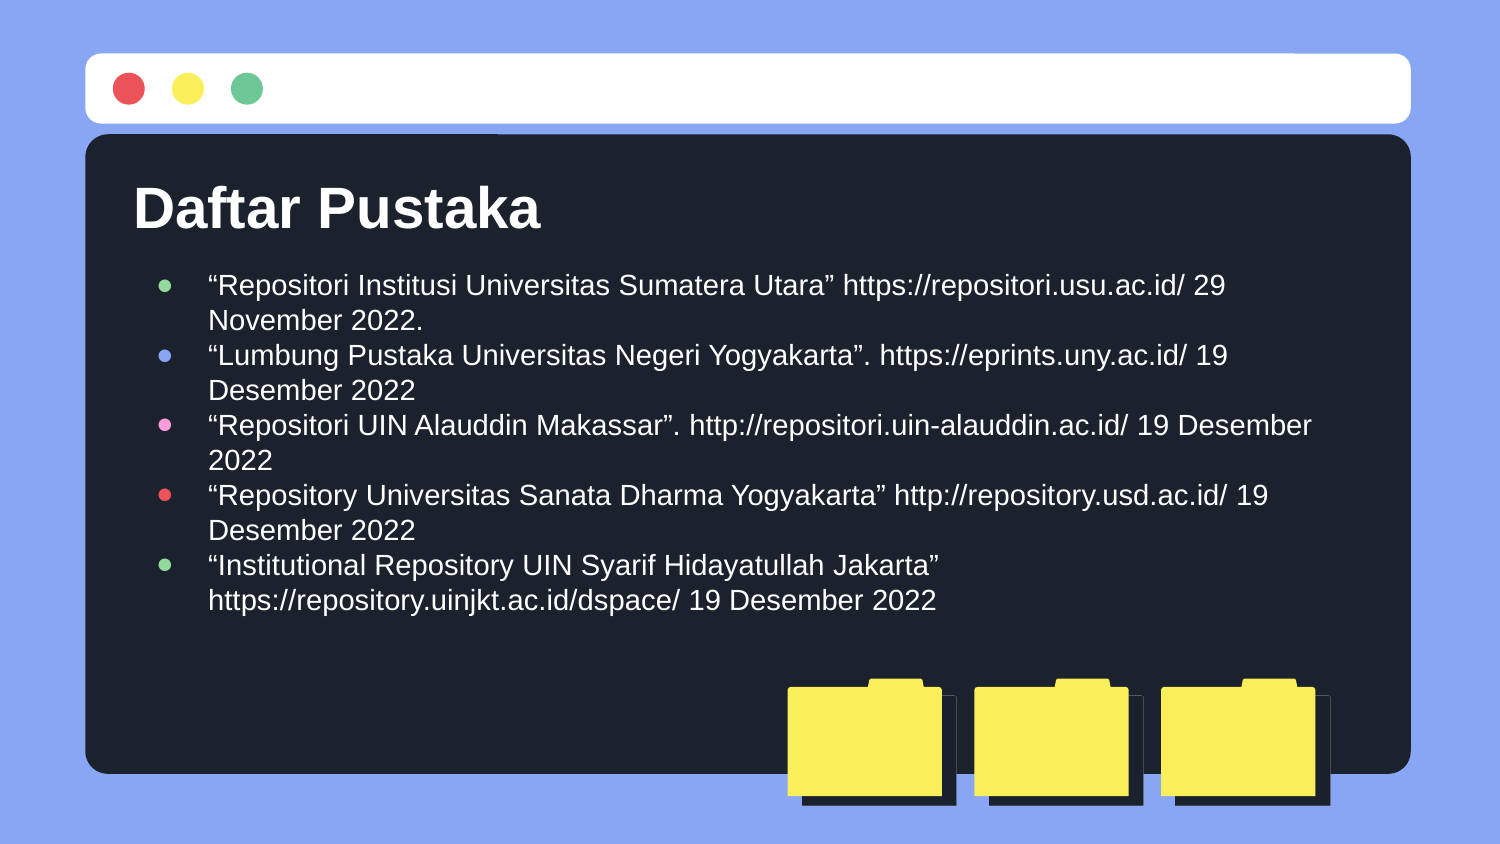

# Daftar Pustaka
“Repositori Institusi Universitas Sumatera Utara” https://repositori.usu.ac.id/ 29 November 2022.
“Lumbung Pustaka Universitas Negeri Yogyakarta”. https://eprints.uny.ac.id/ 19 Desember 2022
“Repositori UIN Alauddin Makassar”. http://repositori.uin-alauddin.ac.id/ 19 Desember 2022
“Repository Universitas Sanata Dharma Yogyakarta” http://repository.usd.ac.id/ 19 Desember 2022
“Institutional Repository UIN Syarif Hidayatullah Jakarta” https://repository.uinjkt.ac.id/dspace/ 19 Desember 2022